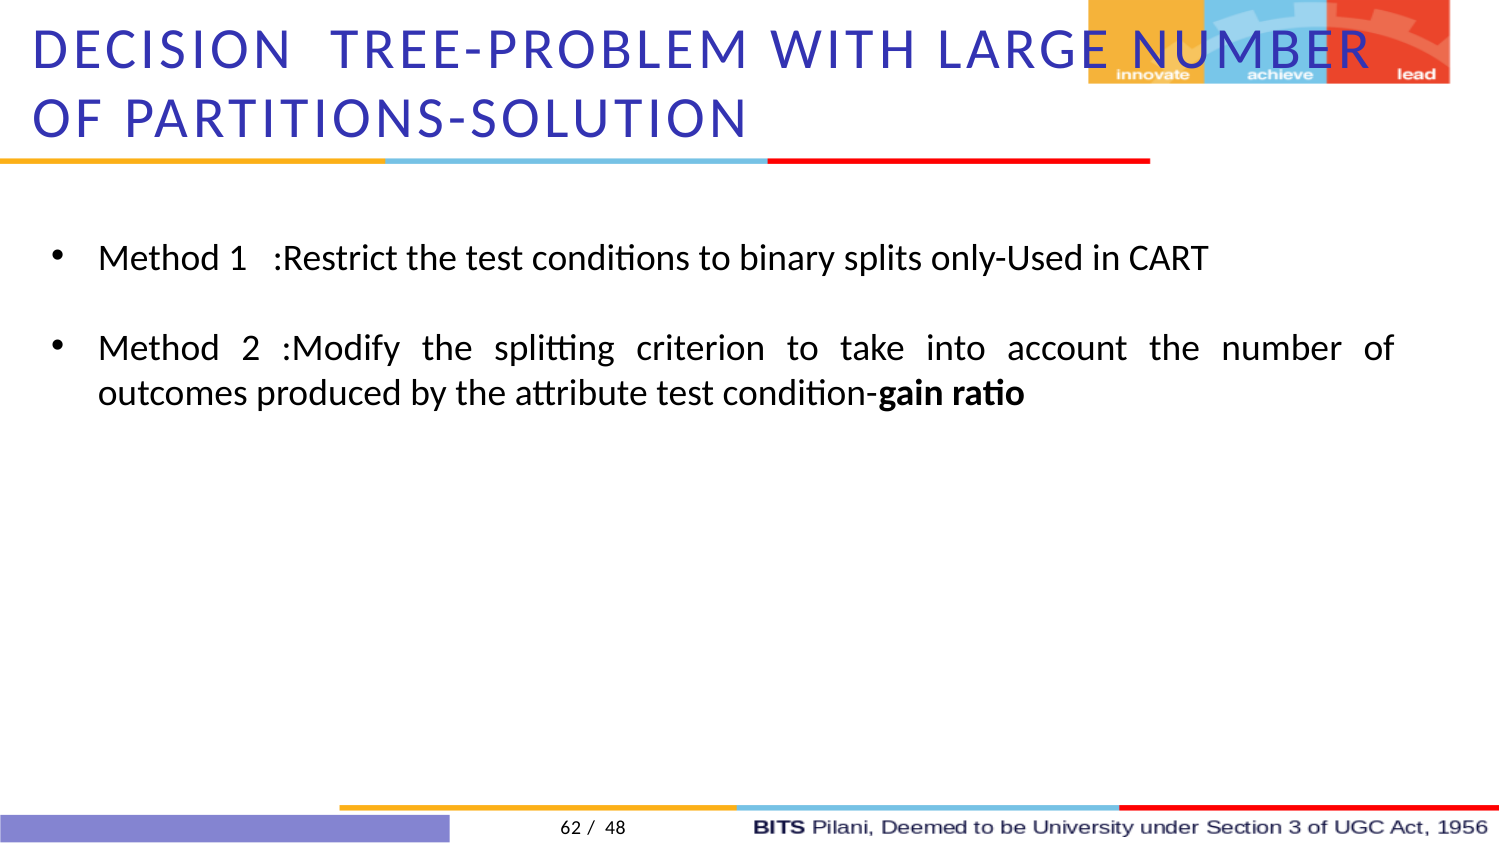

Decision  Tree-Problem with large number of partitions-Solution

Method 1   :Restrict the test conditions to binary splits only-Used in CART

Method 2 :Modify the splitting criterion to take into account the number of outcomes produced by the attribute test condition-gain ratio

62 / 48